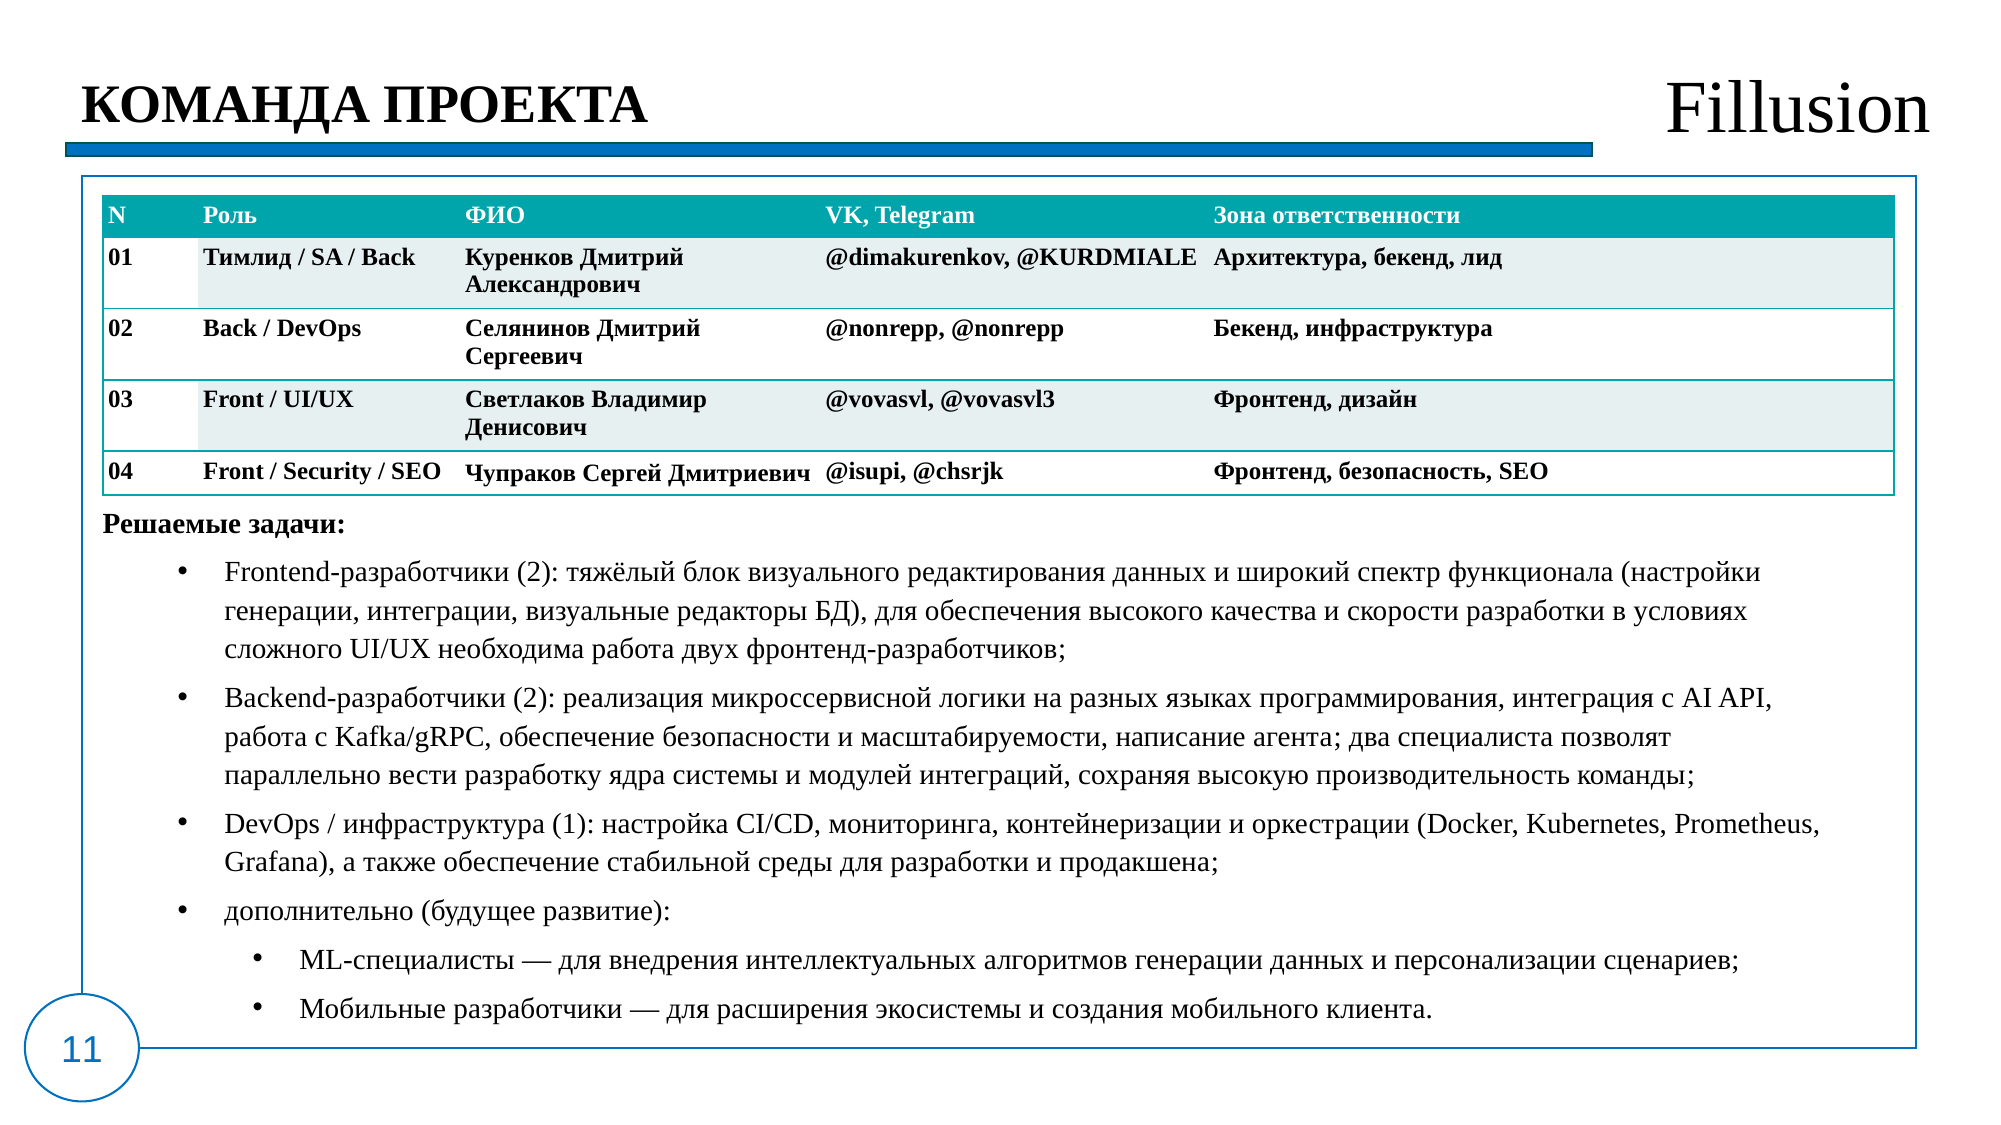

Fillusion​
КОМАНДА ПРОЕКТА

| N | Роль | ФИО | VK, Telegram | Зона ответственности |
| --- | --- | --- | --- | --- |
| 01 | Тимлид / SA / Back | Куренков Дмитрий Александрович | @dimakurenkov, @KURDMIALE | Архитектура, бекенд, лид |
| 02 | Back / DevOps | Селянинов Дмитрий Сергеевич | @nonrepp, @nonrepp | Бекенд, инфраструктура |
| 03 | Front / UI/UX | Светлаков Владимир Денисович | @vovasvl, @vovasvl3 | Фронтенд, дизайн |
| 04 | Front / Security / SEO | Чупраков Сергей Дмитриевич | @isupi, @chsrjk | Фронтенд, безопасность, SEO |
Решаемые задачи:
Frontend-разработчики (2): тяжёлый блок визуального редактирования данных и широкий спектр функционала (настройки генерации, интеграции, визуальные редакторы БД), для обеспечения высокого качества и скорости разработки в условиях сложного UI/UX необходима работа двух фронтенд-разработчиков;
Backend-разработчики (2): реализация микроссервисной логики на разных языках программирования, интеграция с AI API, работа с Kafka/gRPC, обеспечение безопасности и масштабируемости, написание агента; два специалиста позволят параллельно вести разработку ядра системы и модулей интеграций, сохраняя высокую производительность команды;
DevOps / инфраструктура (1): настройка CI/CD, мониторинга, контейнеризации и оркестрации (Docker, Kubernetes, Prometheus, Grafana), а также обеспечение стабильной среды для разработки и продакшена;
дополнительно (будущее развитие):
ML-специалисты — для внедрения интеллектуальных алгоритмов генерации данных и персонализации сценариев;
Мобильные разработчики — для расширения экосистемы и создания мобильного клиента.
11